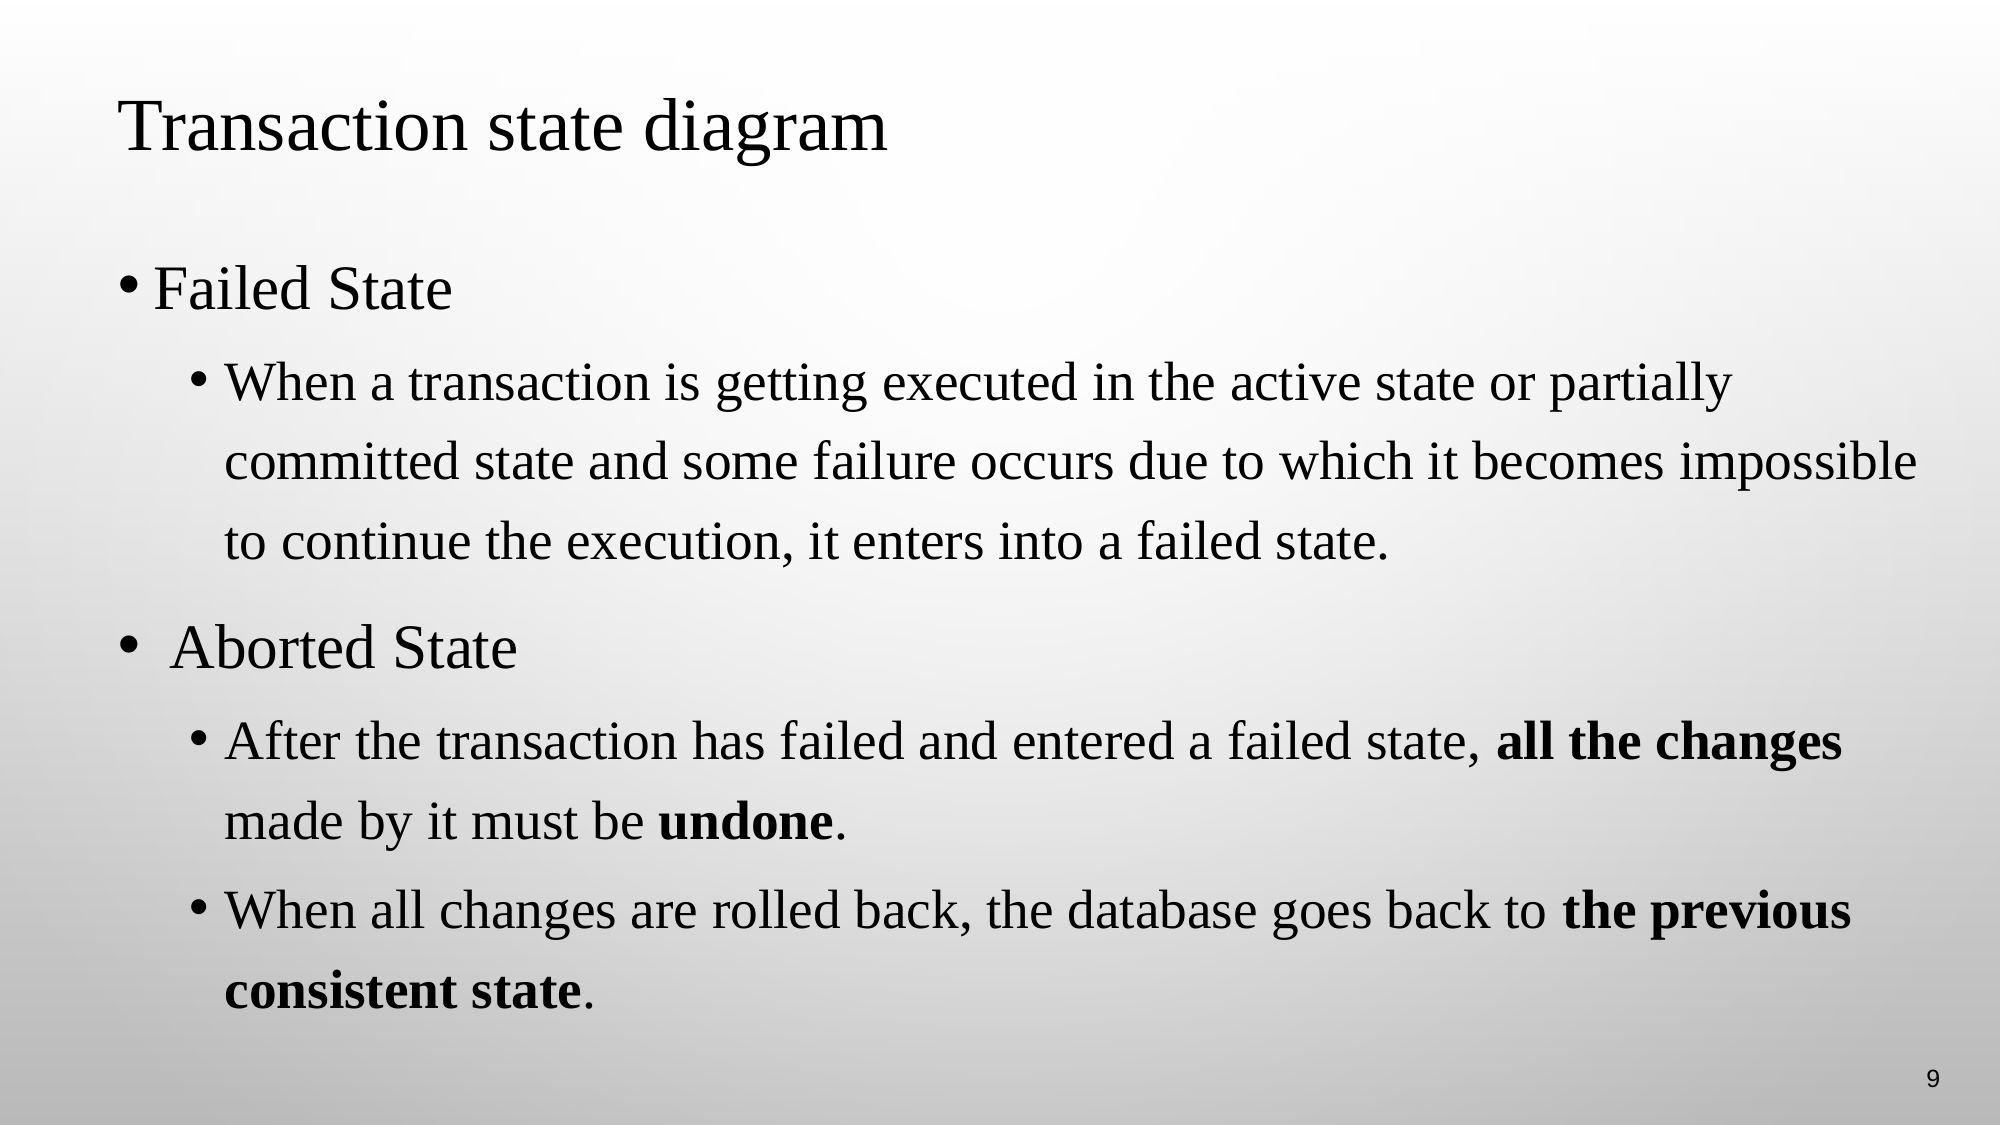

# Transaction state diagram
Failed State
When a transaction is getting executed in the active state or partially committed state and some failure occurs due to which it becomes impossible to continue the execution, it enters into a failed state.
 Aborted State
After the transaction has failed and entered a failed state, all the changes made by it must be undone.
When all changes are rolled back, the database goes back to the previous consistent state.
9